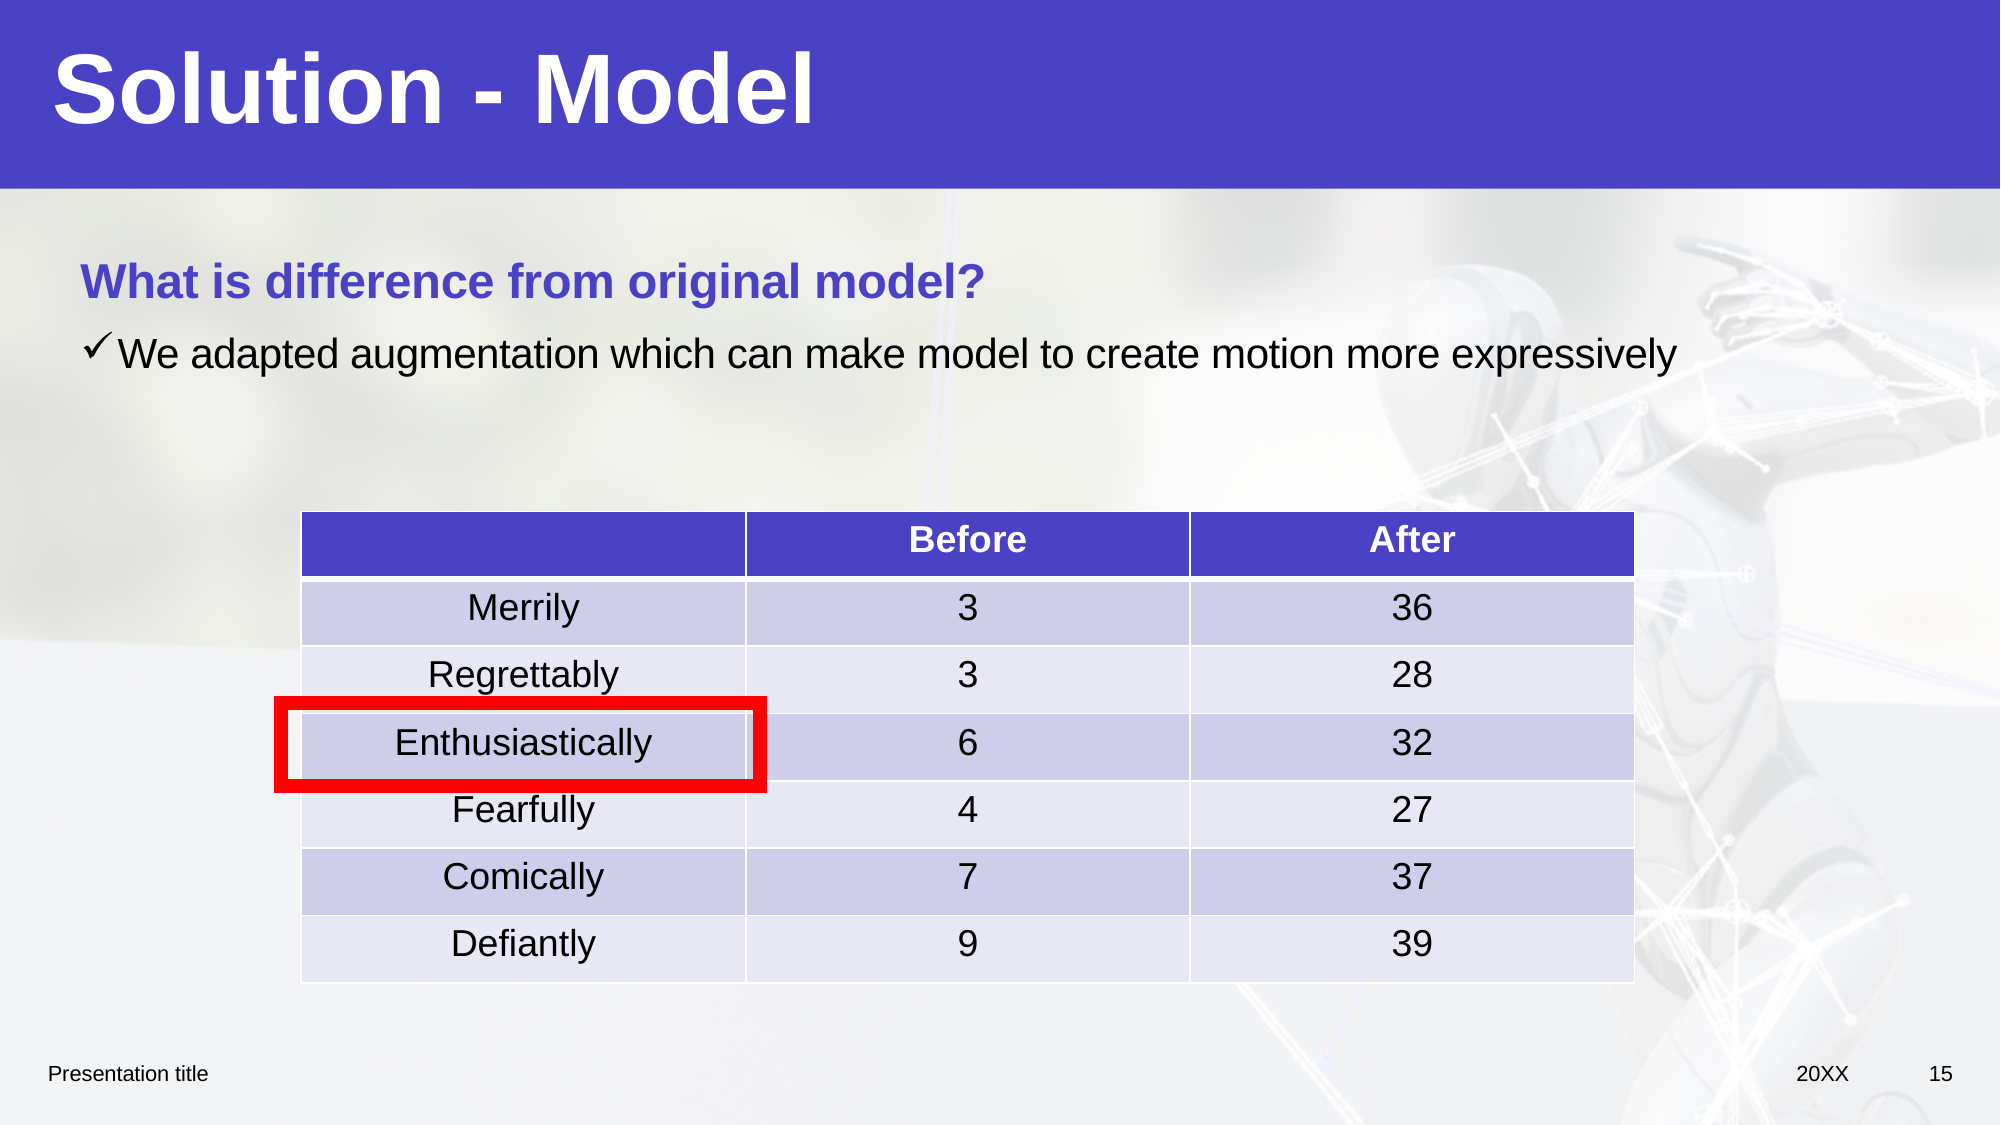

# Solution - Model
What is difference from original model?
We adapted augmentation which can make model to create motion more expressively
|  | Before | After |
| --- | --- | --- |
| Merrily | 3 | 36 |
| Regrettably | 3 | 28 |
| Enthusiastically | 6 | 32 |
| Fearfully | 4 | 27 |
| Comically | 7 | 37 |
| Defiantly | 9 | 39 |

20XX
Presentation title
15